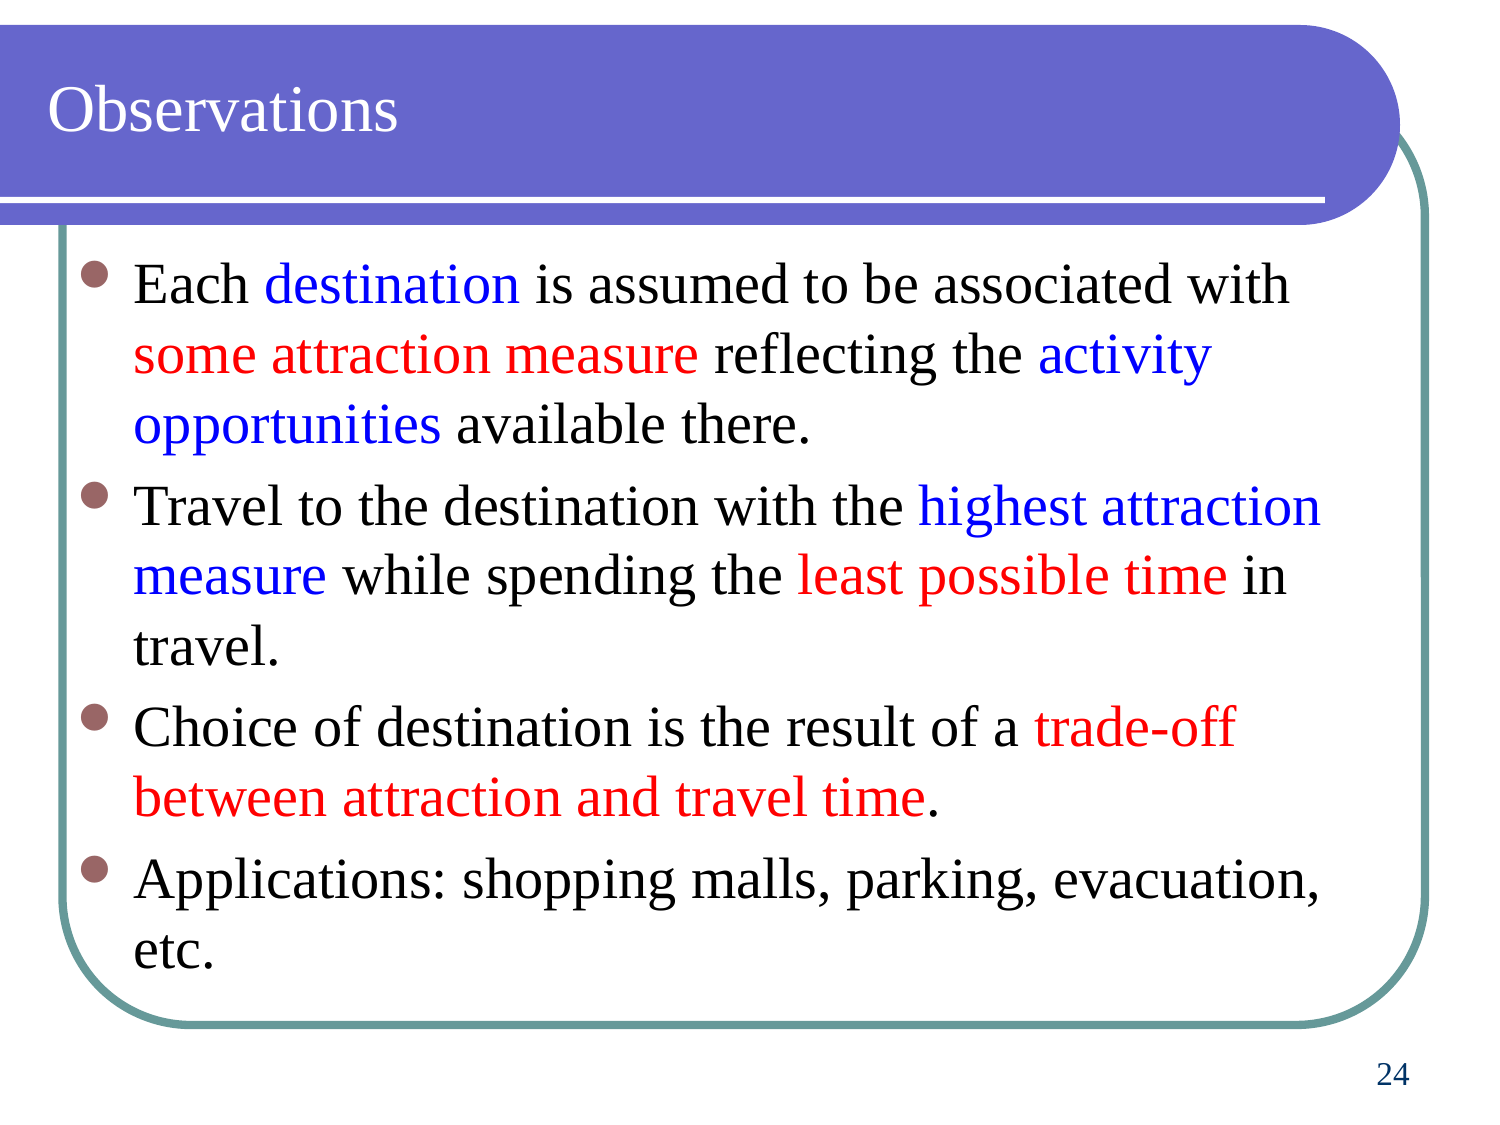

# Observations
Each destination is assumed to be associated with some attraction measure reflecting the activity opportunities available there.
Travel to the destination with the highest attraction measure while spending the least possible time in travel.
Choice of destination is the result of a trade-off between attraction and travel time.
Applications: shopping malls, parking, evacuation, etc.
24